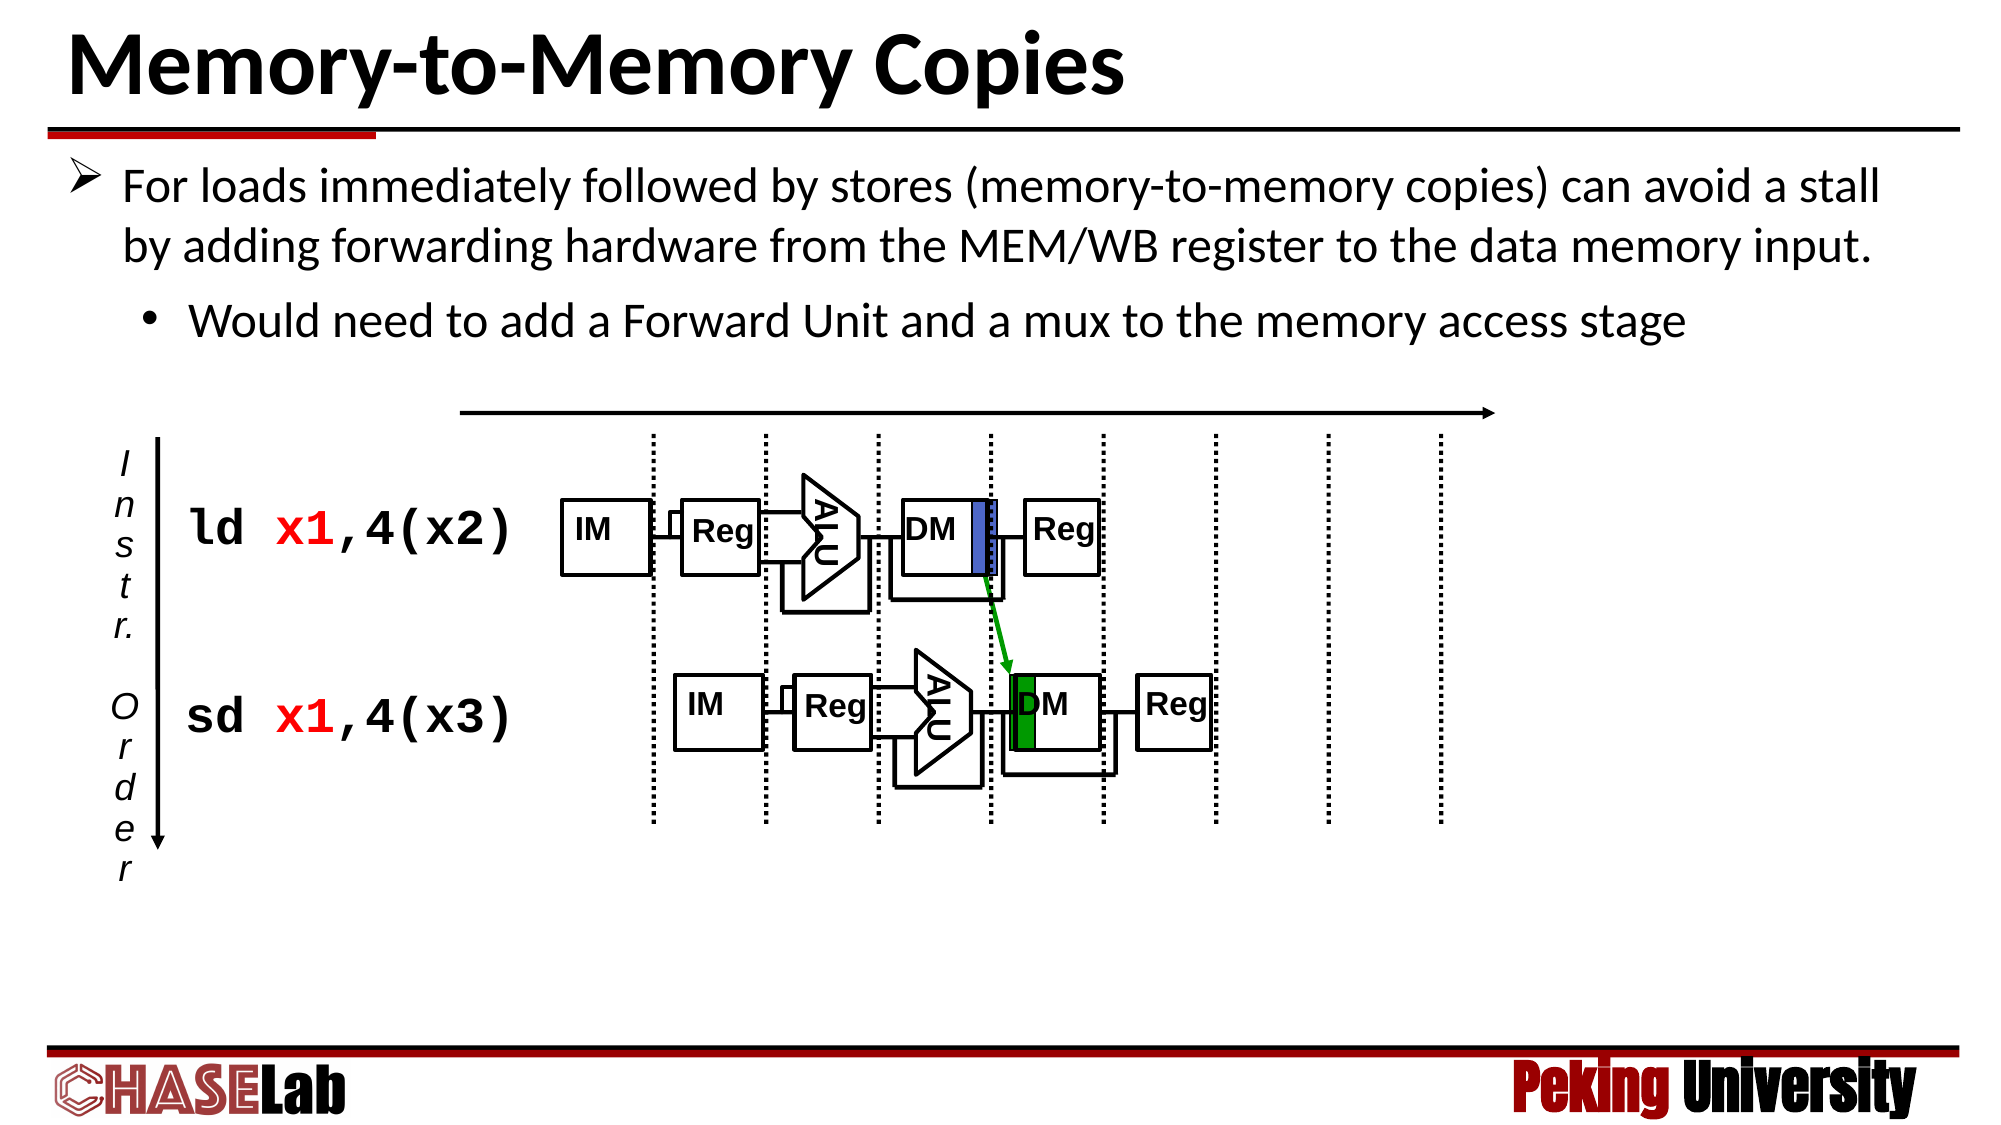

# Memory-to-Memory Copies
For loads immediately followed by stores (memory-to-memory copies) can avoid a stall by adding forwarding hardware from the MEM/WB register to the data memory input.
Would need to add a Forward Unit and a mux to the memory access stage

I
n
s
t
r.

O
r
d
e
r

ALU

IM

DM
Reg
Reg

ld x1,4(x2)

ALU

IM

DM
Reg
Reg

sd x1,4(x3)